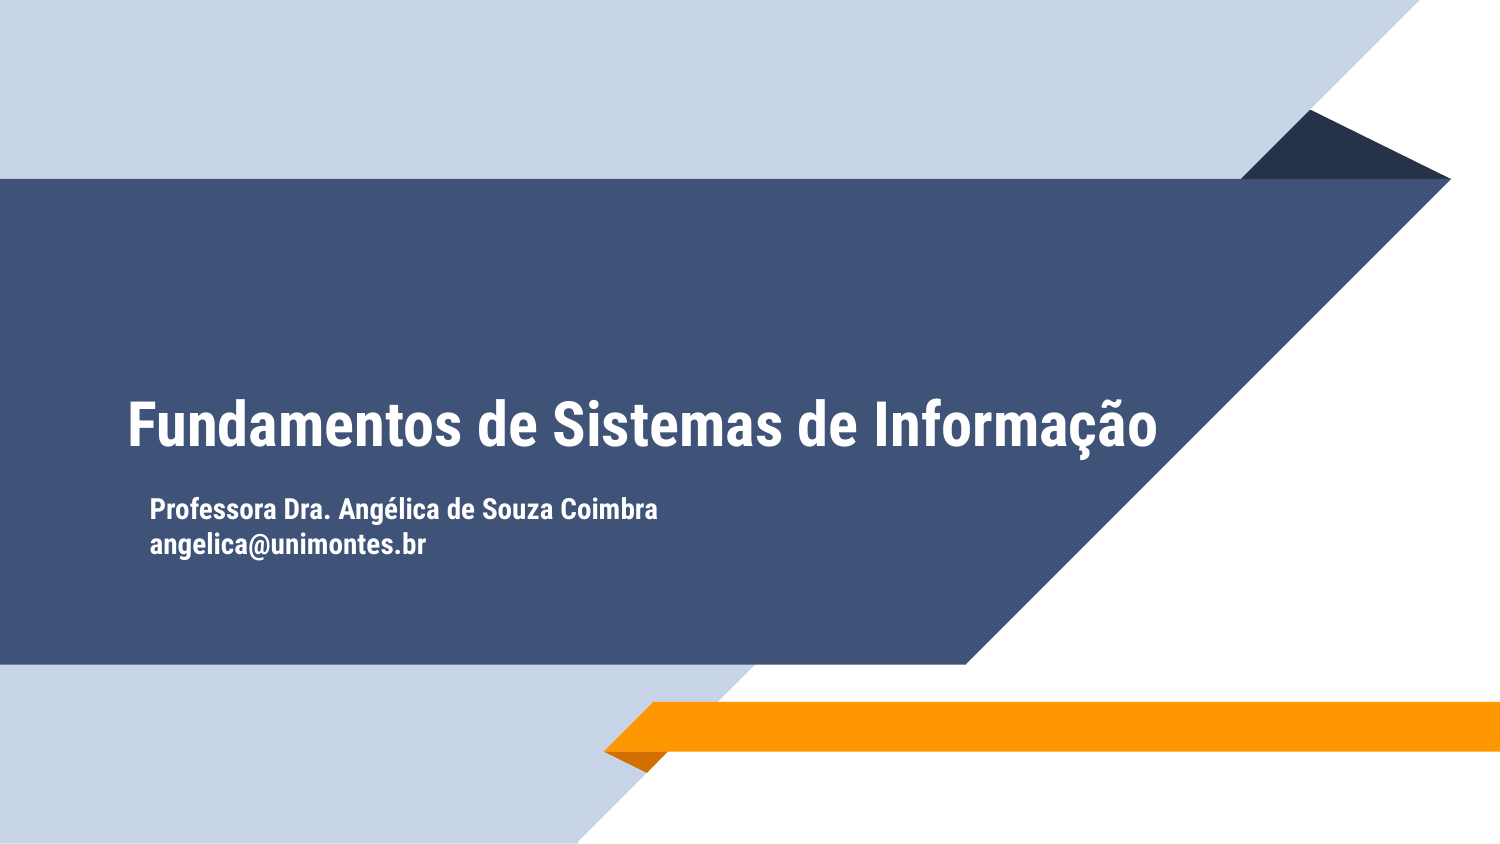

# Fundamentos de Sistemas de Informação
Professora Dra. Angélica de Souza Coimbra
angelica@unimontes.br